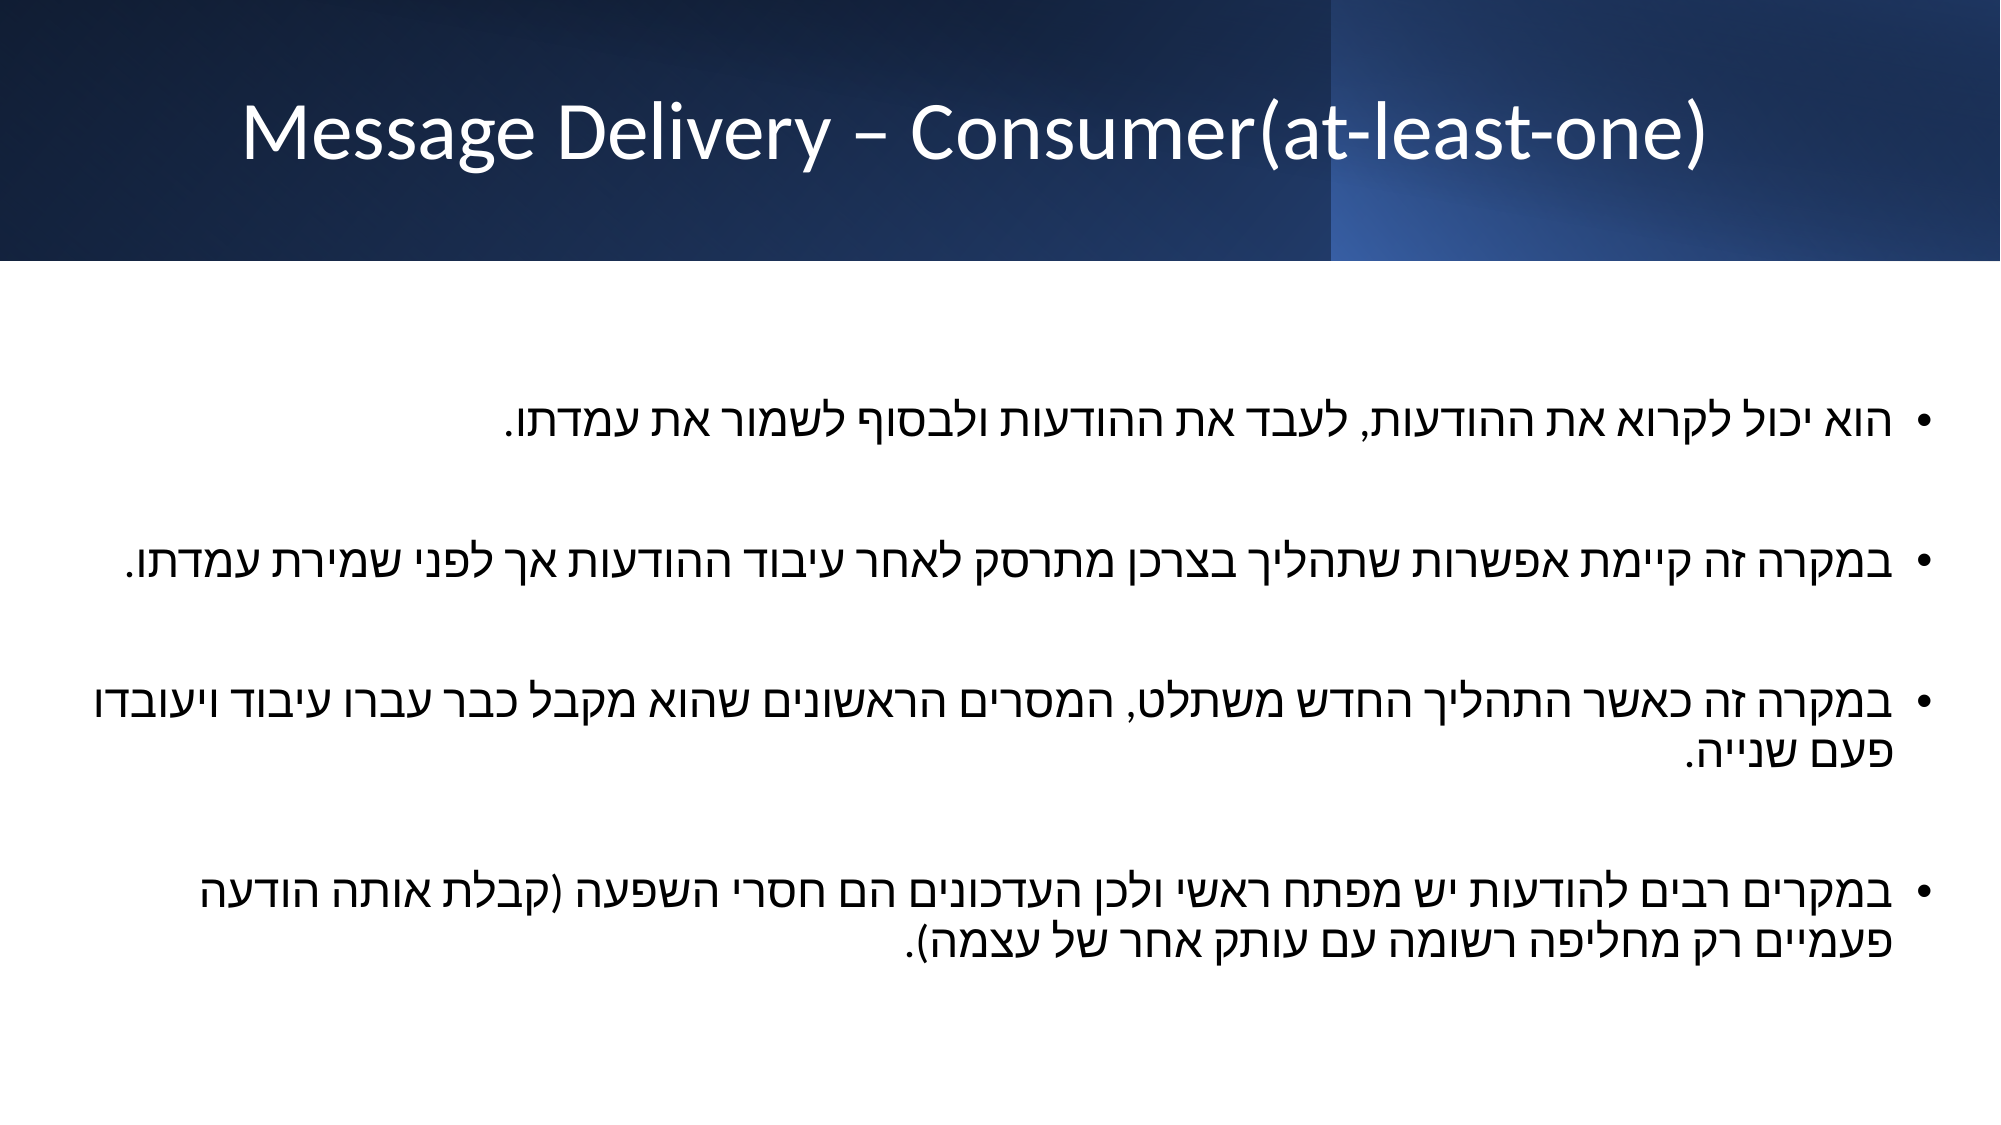

# Message Delivery – Consumer(at-least-one)
הוא יכול לקרוא את ההודעות, לעבד את ההודעות ולבסוף לשמור את עמדתו.

במקרה זה קיימת אפשרות שתהליך בצרכן מתרסק לאחר עיבוד ההודעות אך לפני שמירת עמדתו.

במקרה זה כאשר התהליך החדש משתלט, המסרים הראשונים שהוא מקבל כבר עברו עיבוד ויעובדו פעם שנייה.

במקרים רבים להודעות יש מפתח ראשי ולכן העדכונים הם חסרי השפעה (קבלת אותה הודעה פעמיים רק מחליפה רשומה עם עותק אחר של עצמה).